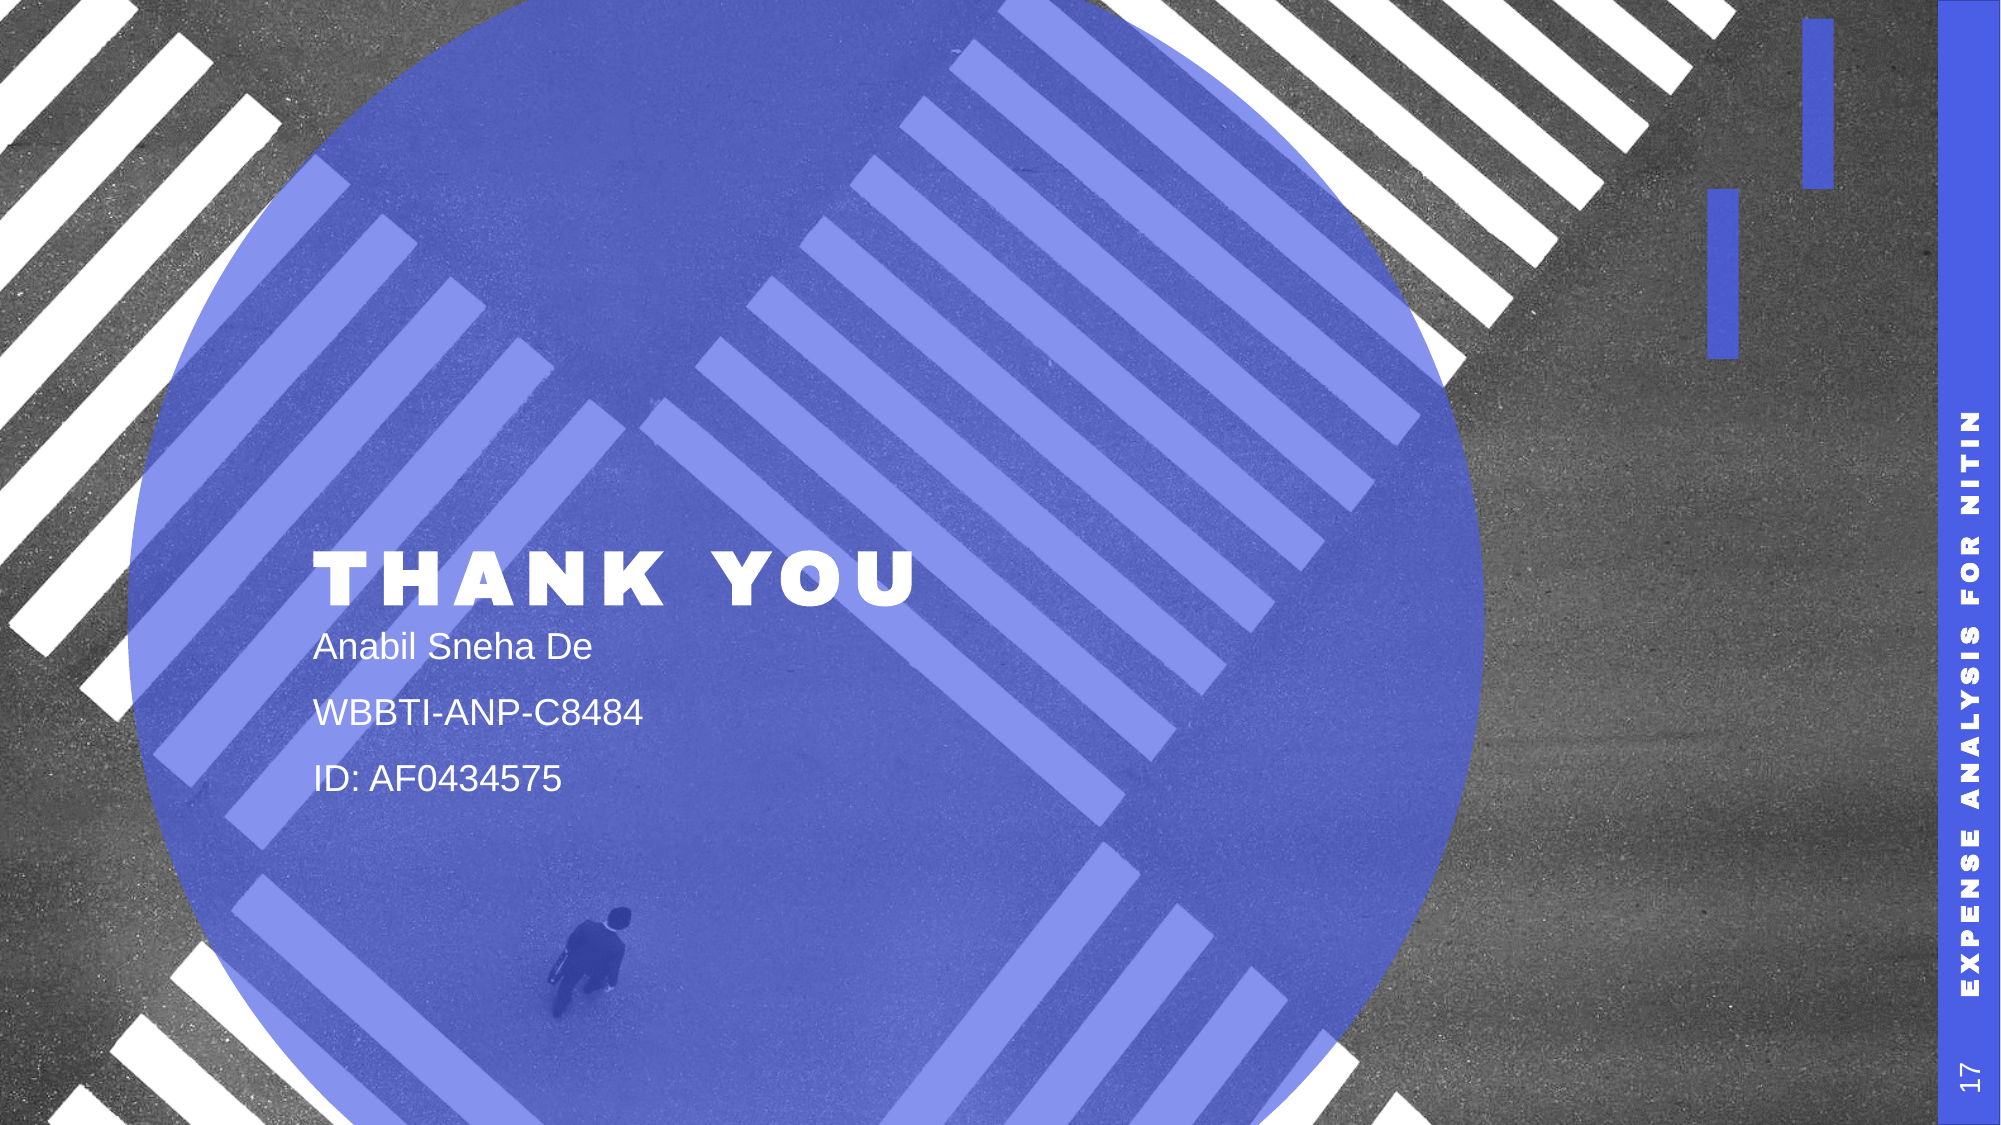

# THANK YOU
Expense Analysis for Nitin
Anabil Sneha De
WBBTI-ANP-C8484
ID: AF0434575

17